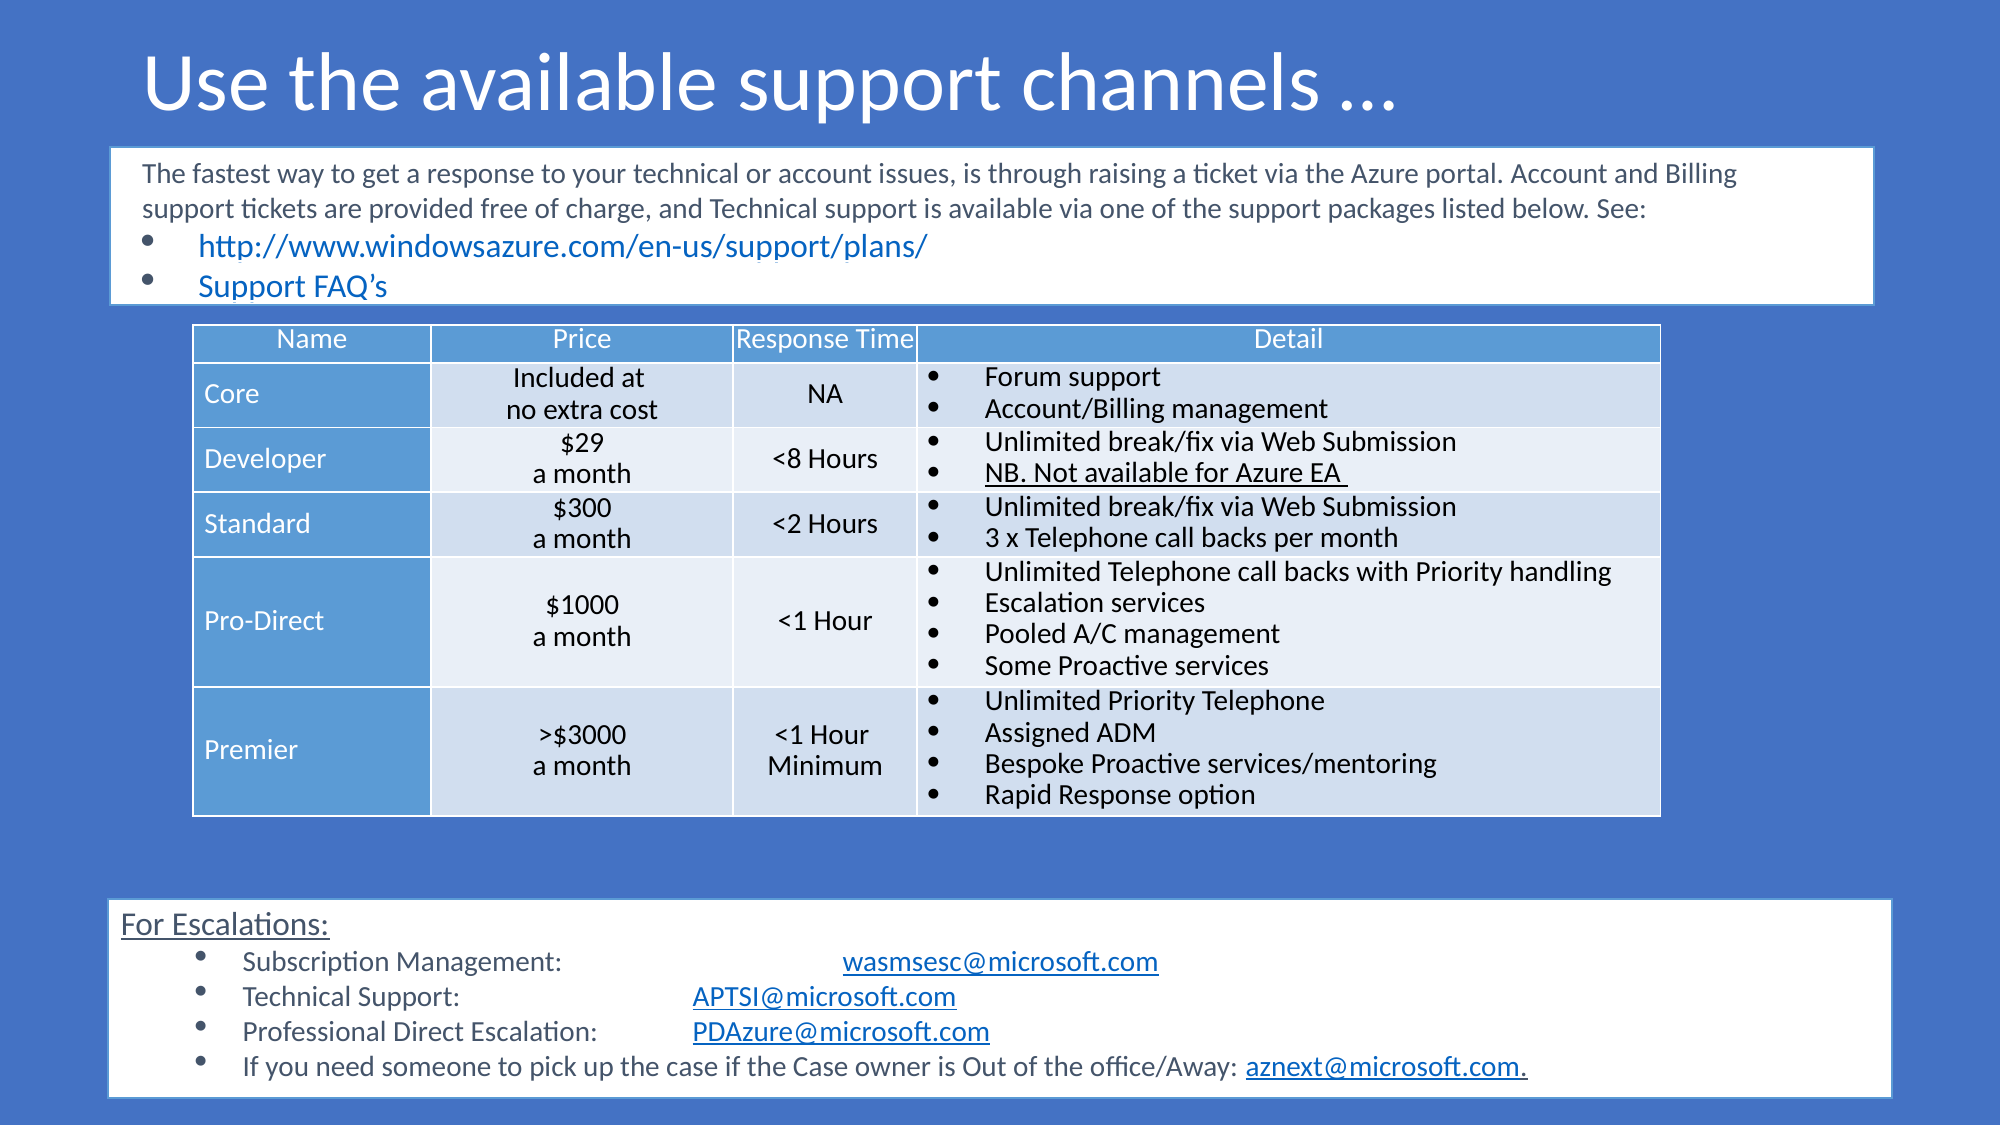

# Use the available support channels …

The fastest way to get a response to your technical or account issues, is through raising a ticket via the Azure portal. Account and Billing support tickets are provided free of charge, and Technical support is available via one of the support packages listed below. See:
http://www.windowsazure.com/en-us/support/plans/
Support FAQ’s
| Name | Price | Response Time | Detail |
| --- | --- | --- | --- |
| Core | Included at no extra cost | NA | Forum support Account/Billing management |
| Developer | $29 a month | <8 Hours | Unlimited break/fix via Web Submission NB. Not available for Azure EA |
| Standard | $300 a month | <2 Hours | Unlimited break/fix via Web Submission 3 x Telephone call backs per month |
| Pro-Direct | $1000 a month | <1 Hour | Unlimited Telephone call backs with Priority handling Escalation services Pooled A/C management Some Proactive services |
| Premier | >$3000 a month | <1 Hour Minimum | Unlimited Priority Telephone Assigned ADM Bespoke Proactive services/mentoring Rapid Response option |
For Escalations:
Subscription Management: 		wasmsesc@microsoft.com
Technical Support:		APTSI@microsoft.com
Professional Direct Escalation:	PDAzure@microsoft.com
If you need someone to pick up the case if the Case owner is Out of the office/Away: aznext@microsoft.com.